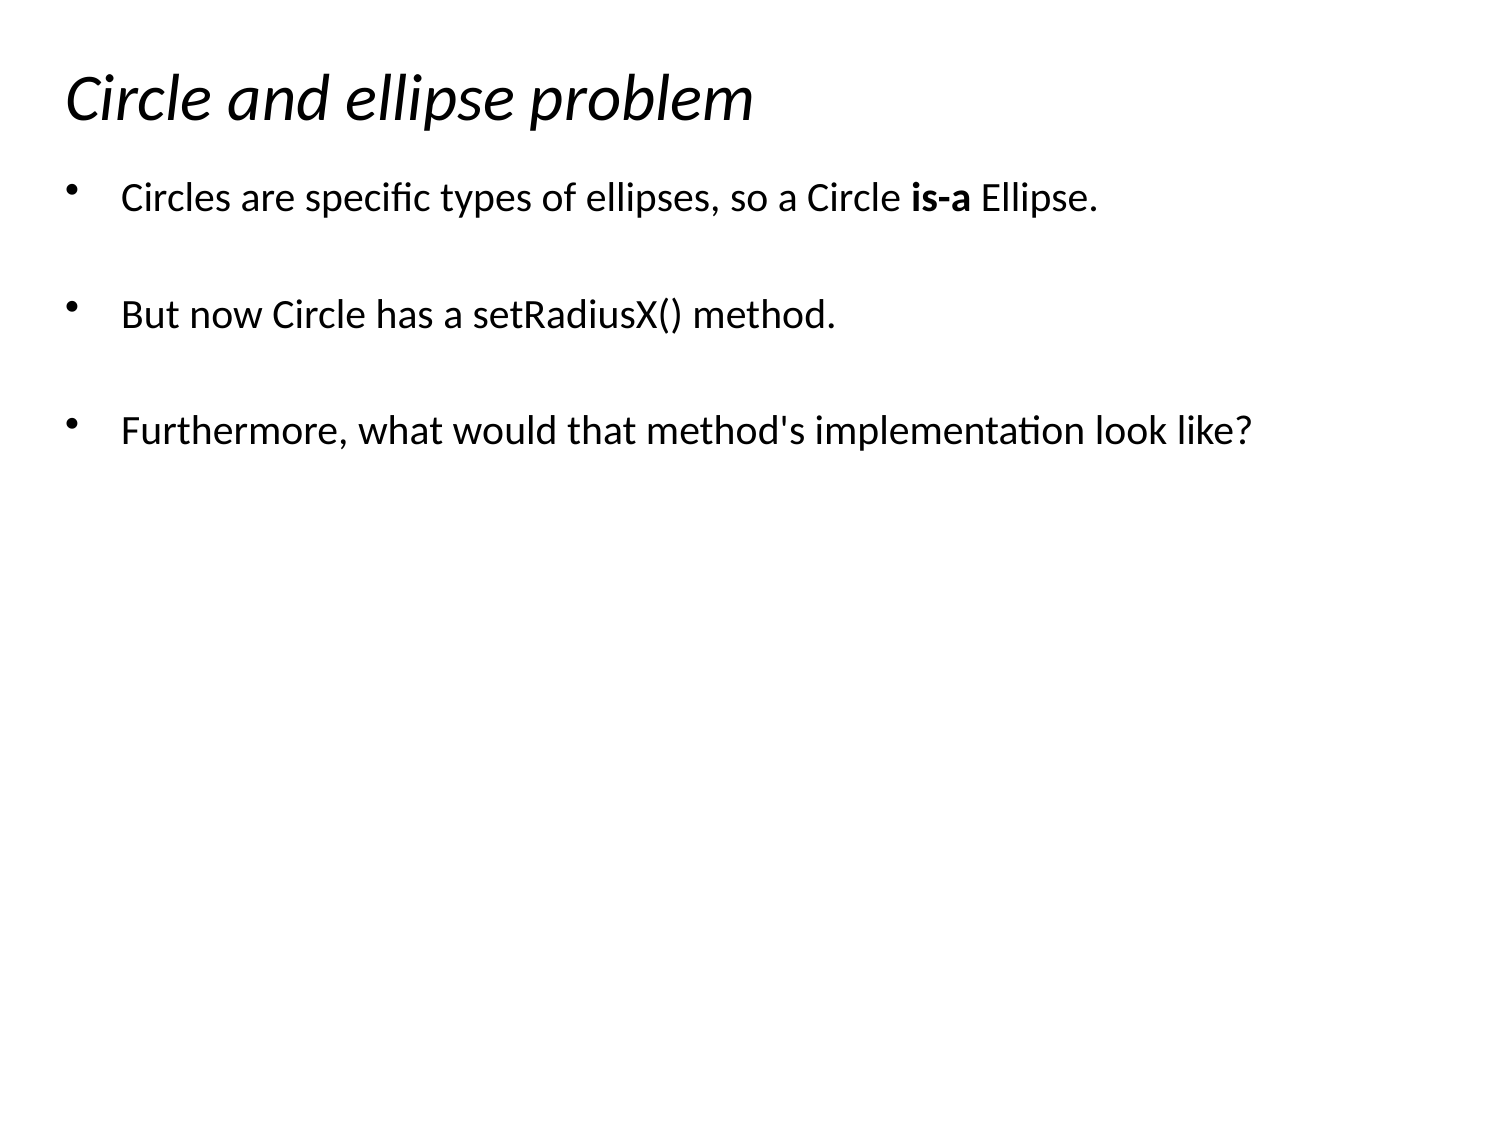

# Circle and ellipse problem
Circles are specific types of ellipses, so a Circle is-a Ellipse.

But now Circle has a setRadiusX() method.

Furthermore, what would that method's implementation look like?